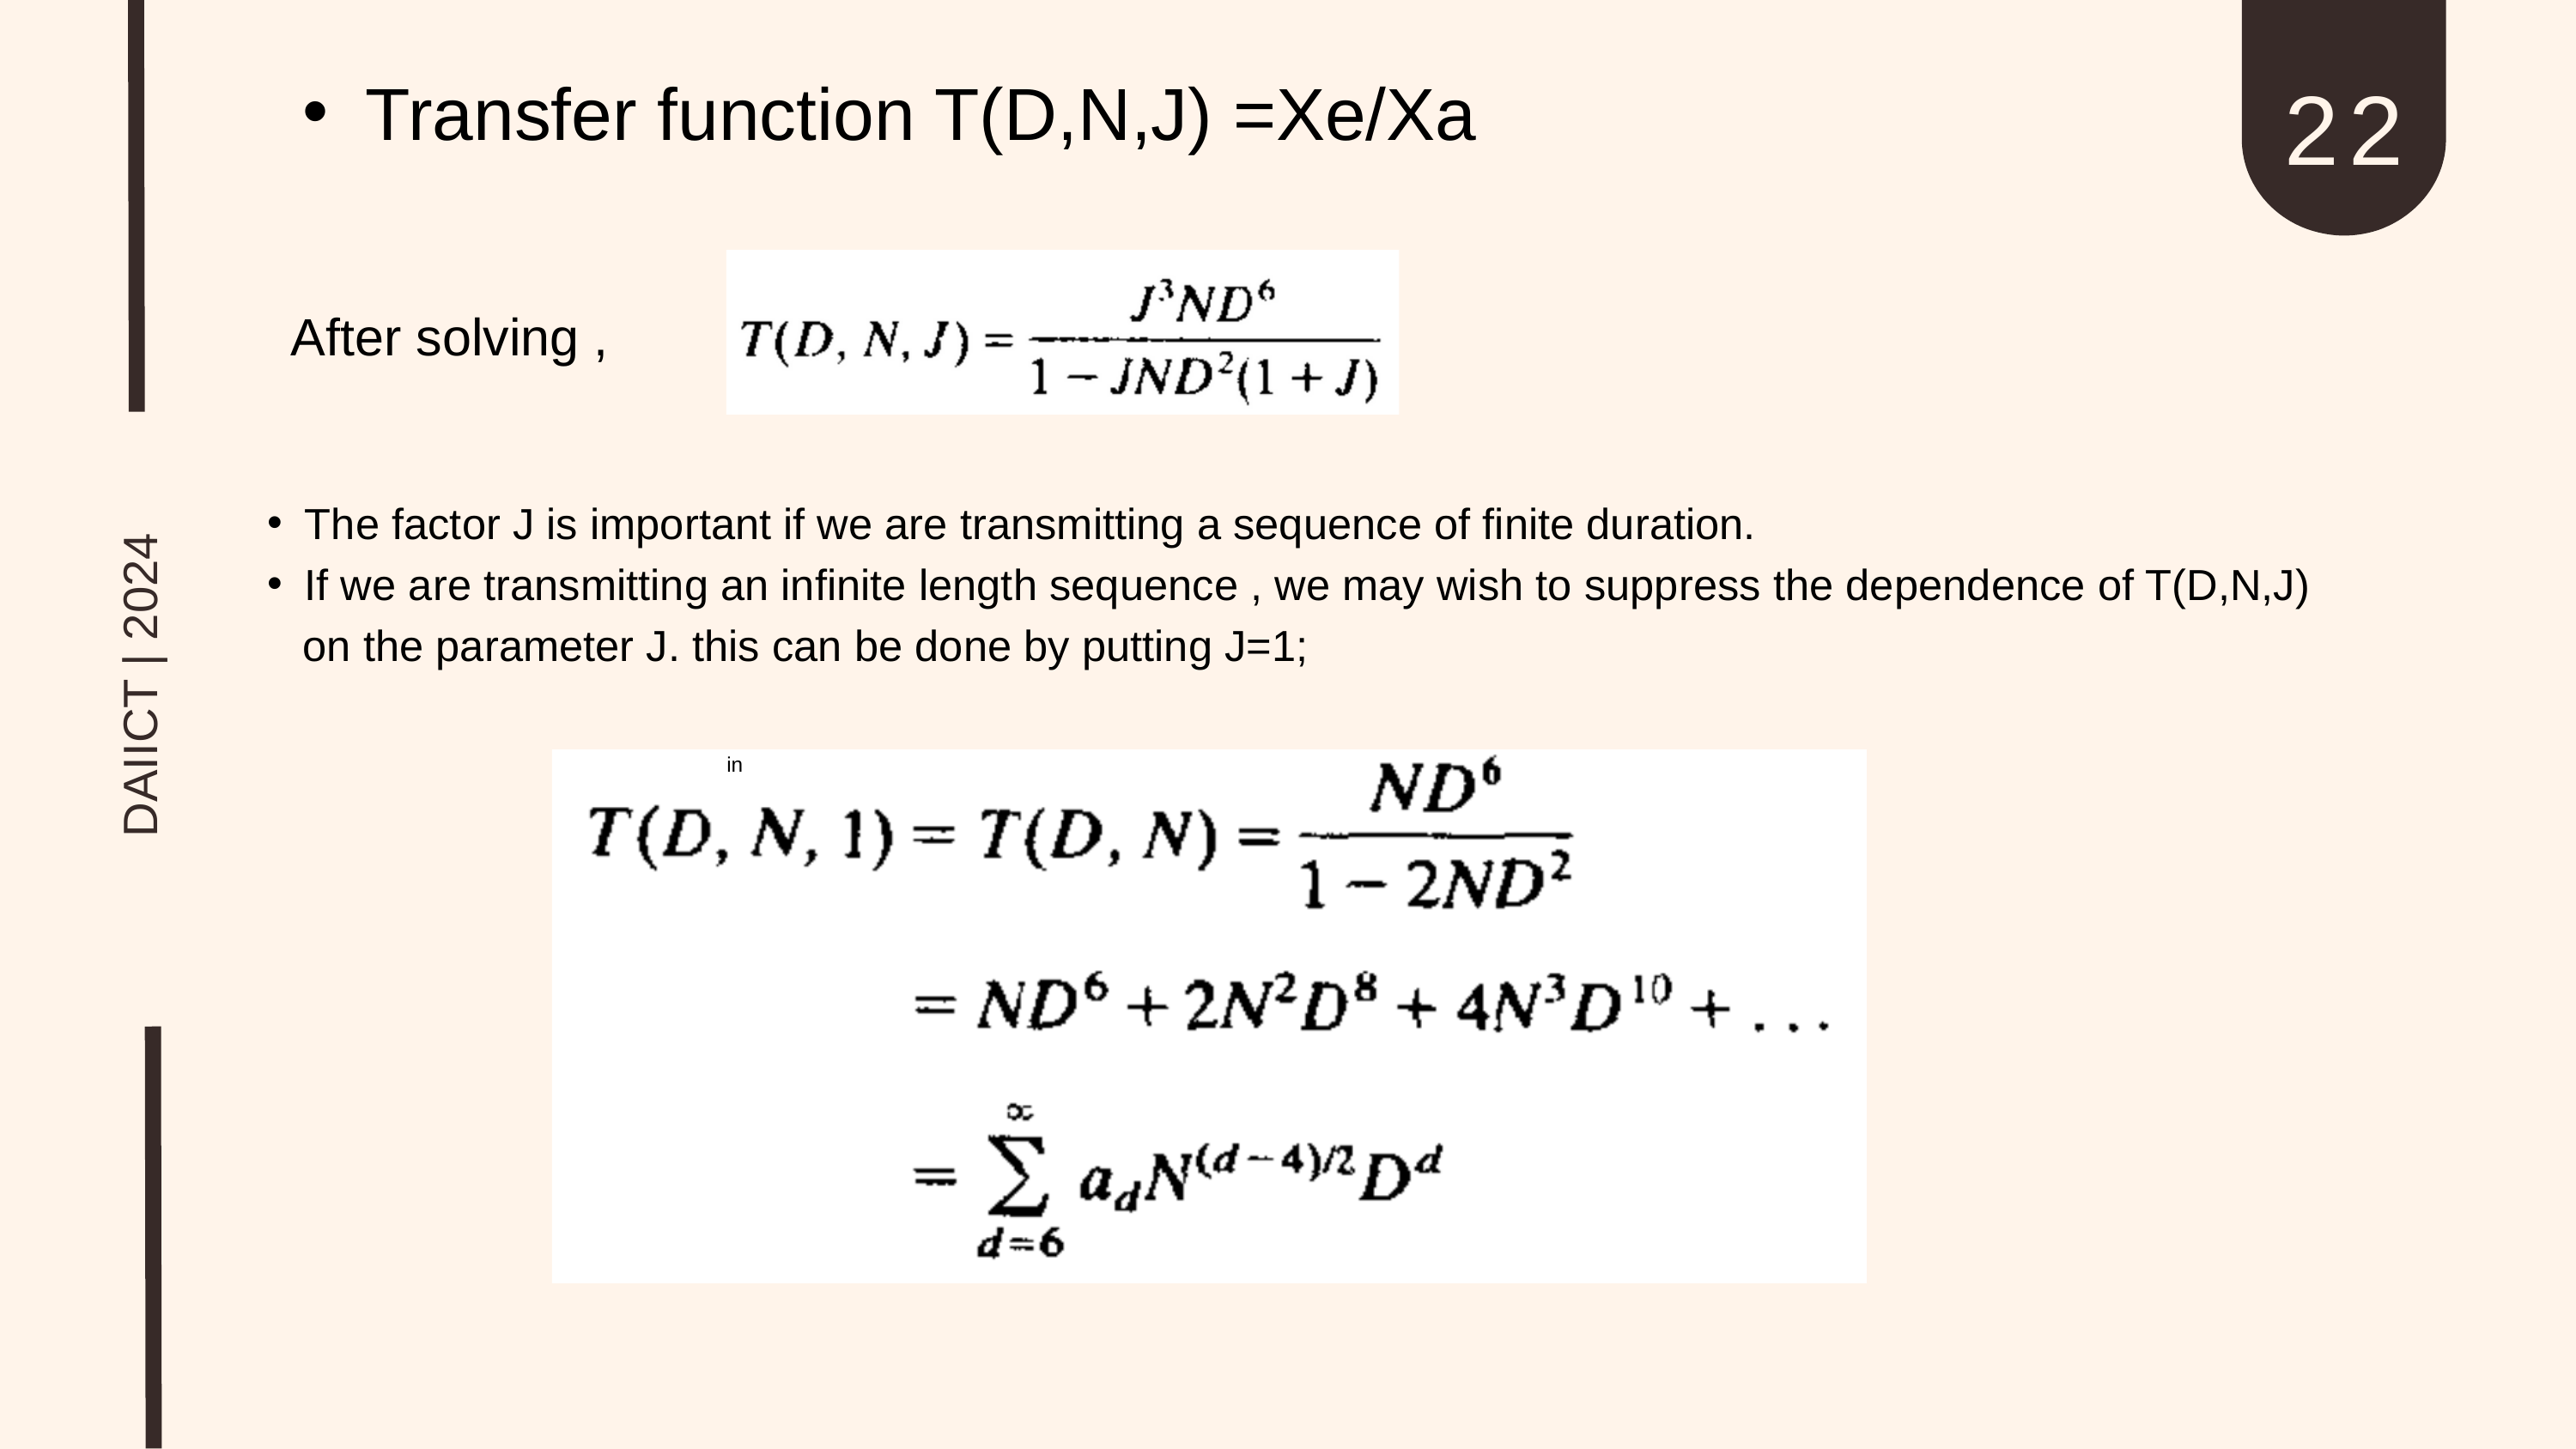

22

Transfer function T(D,N,J) =Xe/Xa

After solving ,
The factor J is important if we are transmitting a sequence of finite duration.
If we are transmitting an infinite length sequence , we may wish to suppress the dependence of T(D,N,J)
      on the parameter J. this can be done by putting J=1;

DAIICT | 2024
in